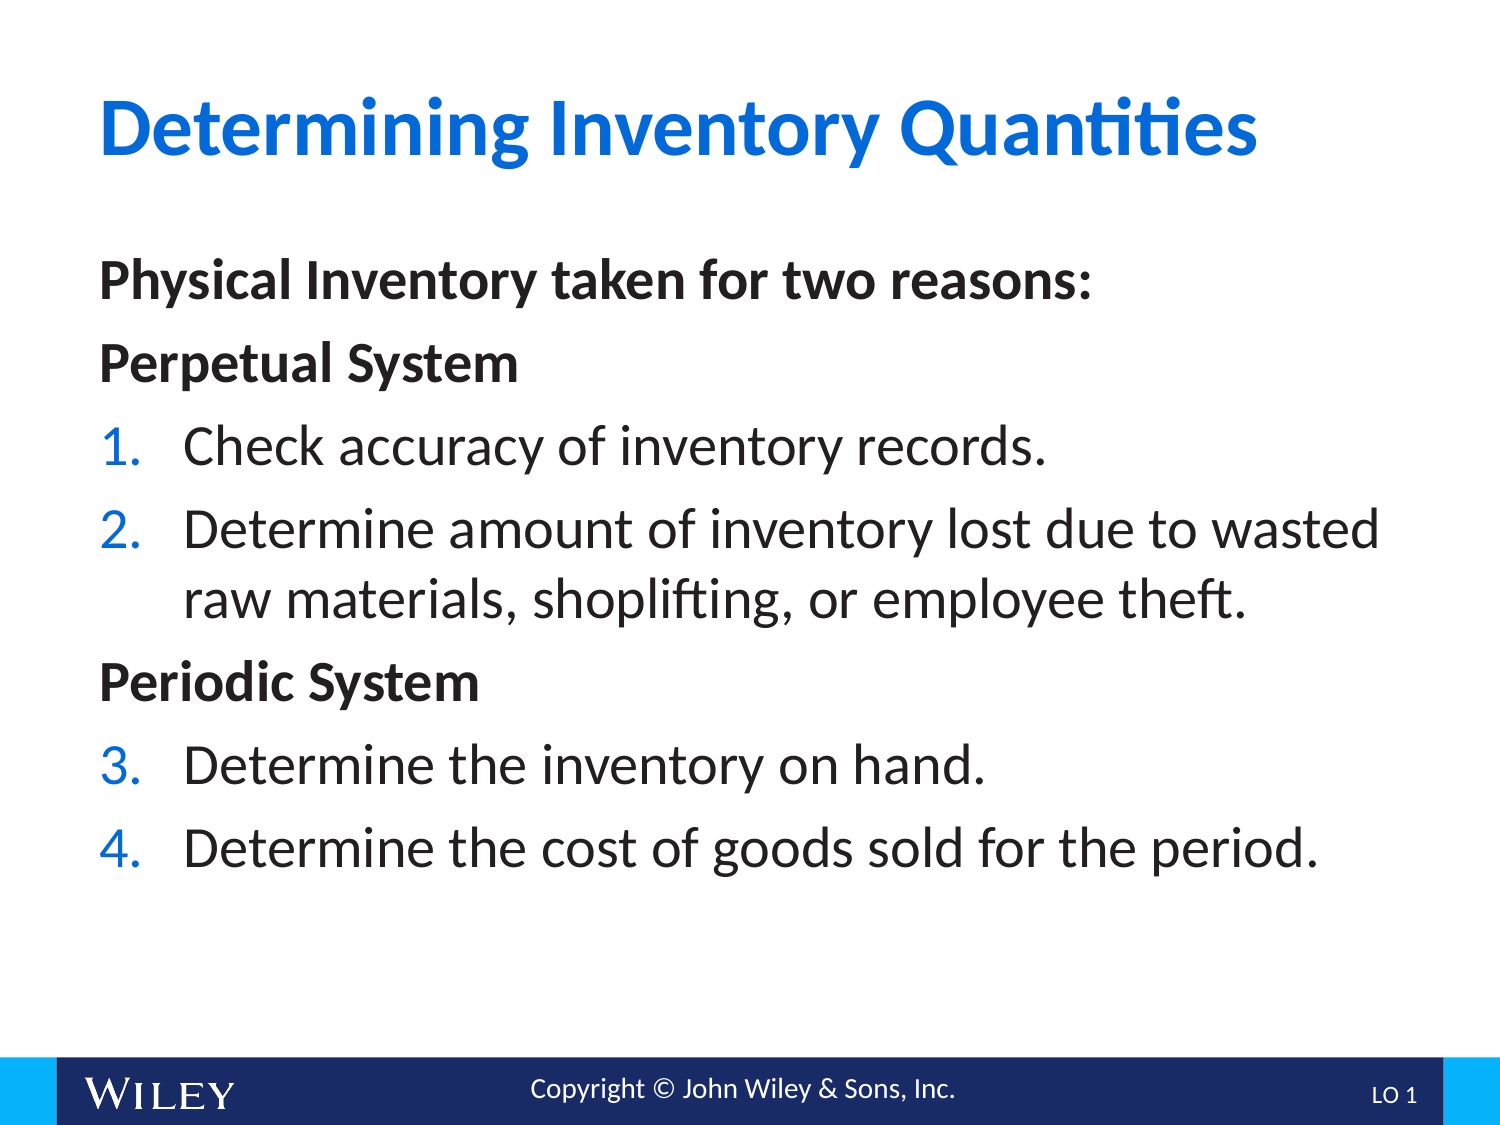

# Determining Inventory Quantities
Physical Inventory taken for two reasons:
Perpetual System
Check accuracy of inventory records.
Determine amount of inventory lost due to wasted raw materials, shoplifting, or employee theft.
Periodic System
Determine the inventory on hand.
Determine the cost of goods sold for the period.
L O 1